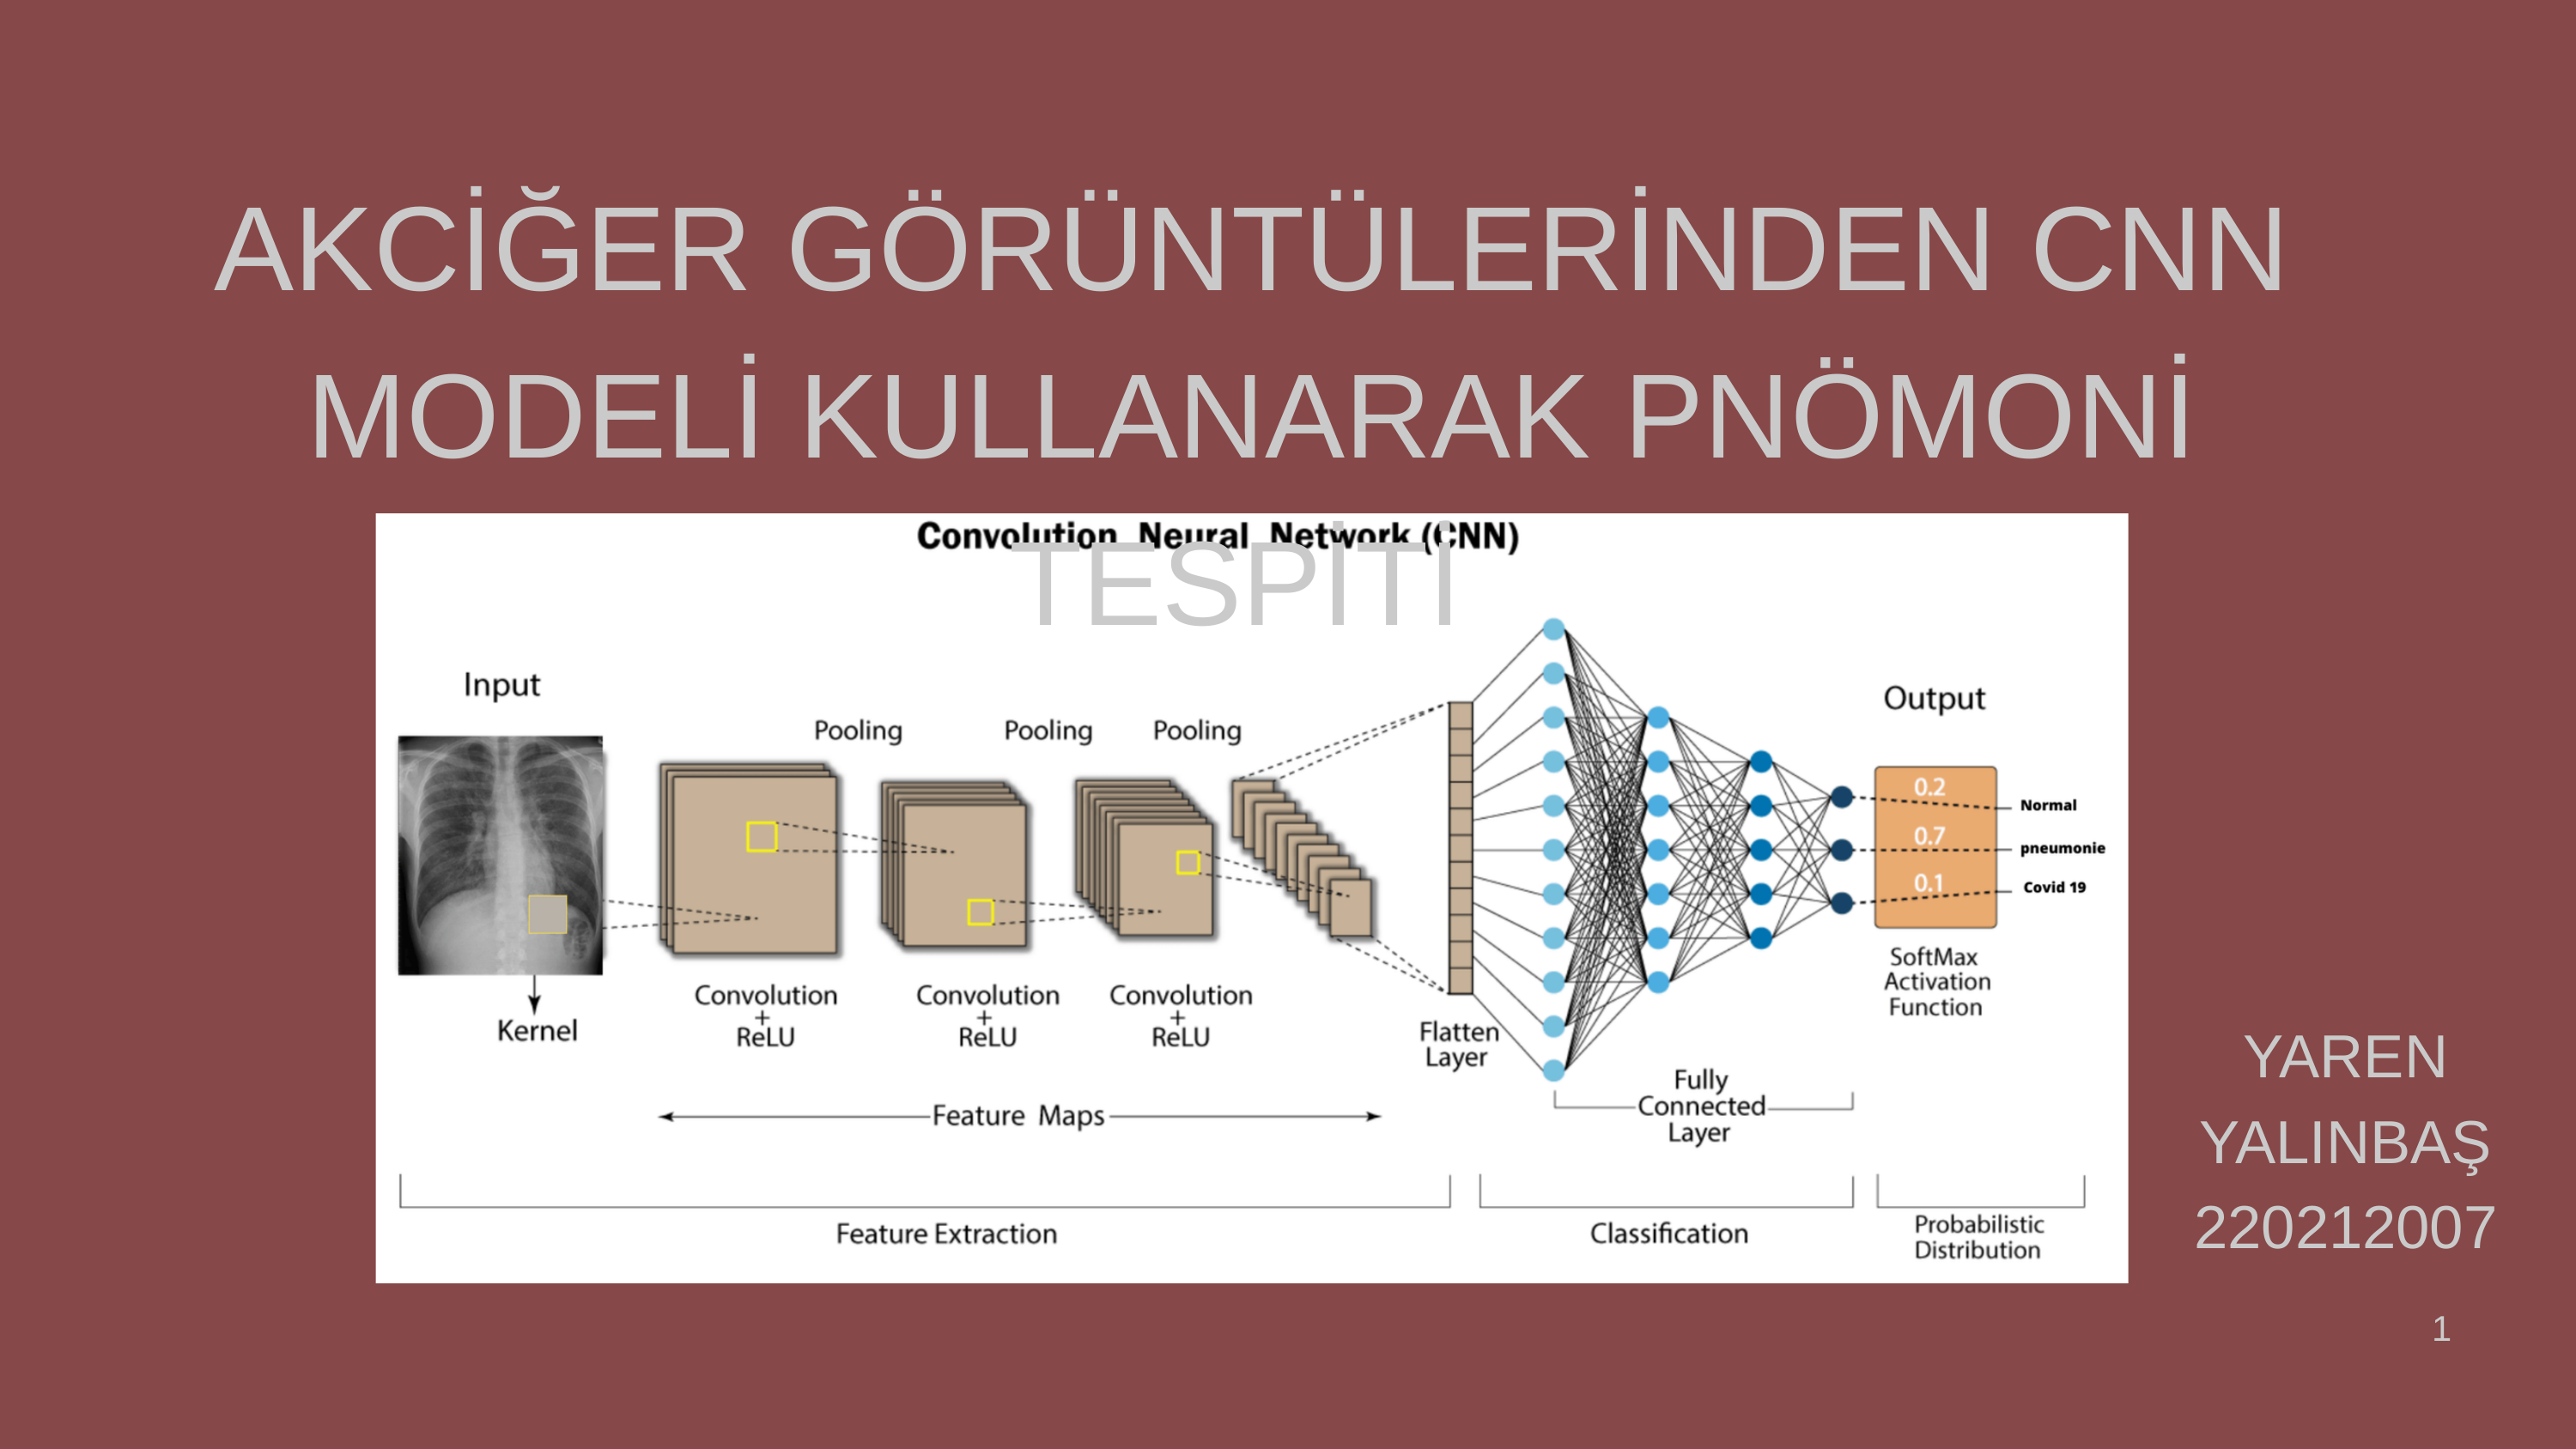

AKCİĞER GÖRÜNTÜLERİNDEN CNN MODELİ KULLANARAK PNÖMONİ TESPİTİ

YAREN YALINBAŞ
220212007
1